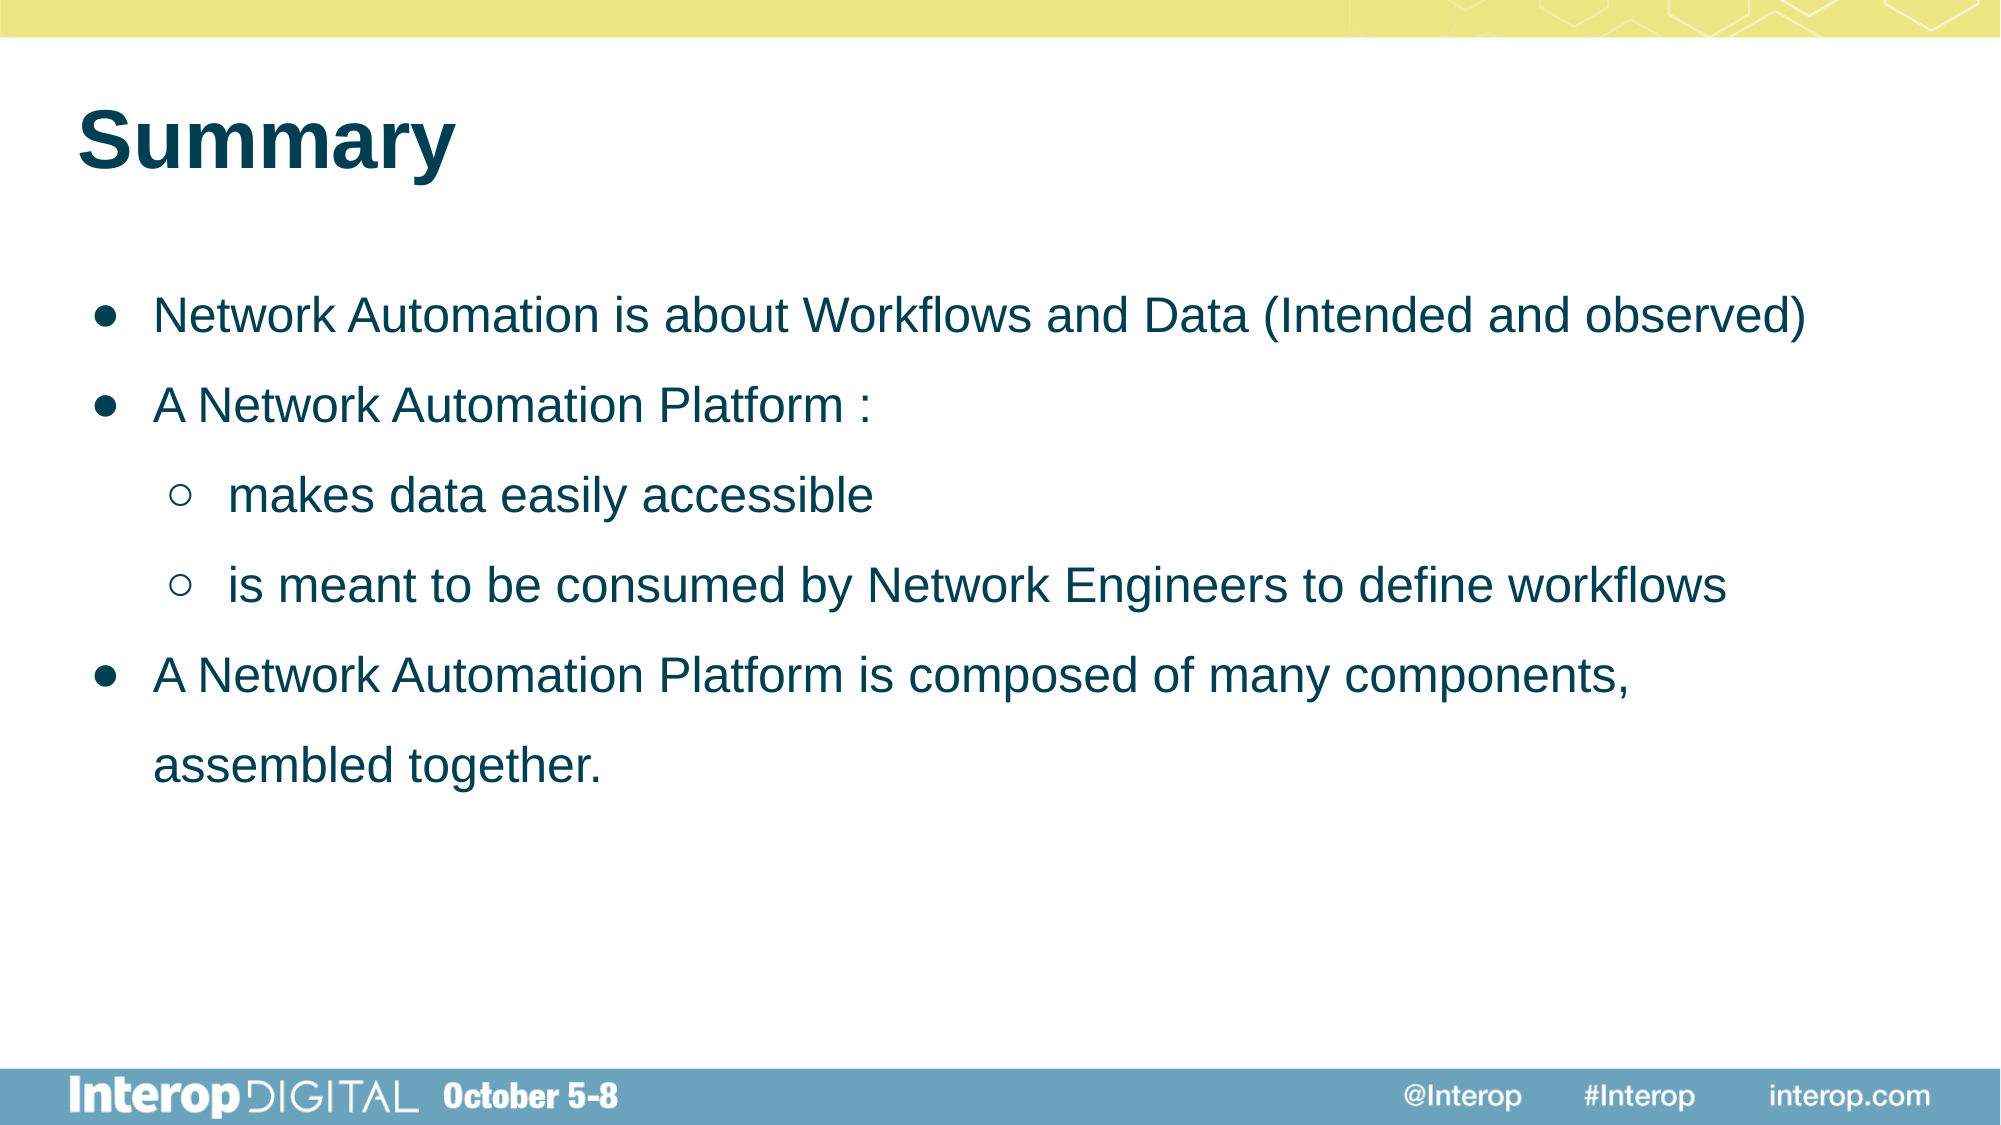

# Summary
Network Automation is about Workflows and Data (Intended and observed)
A Network Automation Platform :
makes data easily accessible
is meant to be consumed by Network Engineers to define workflows
A Network Automation Platform is composed of many components, assembled together.